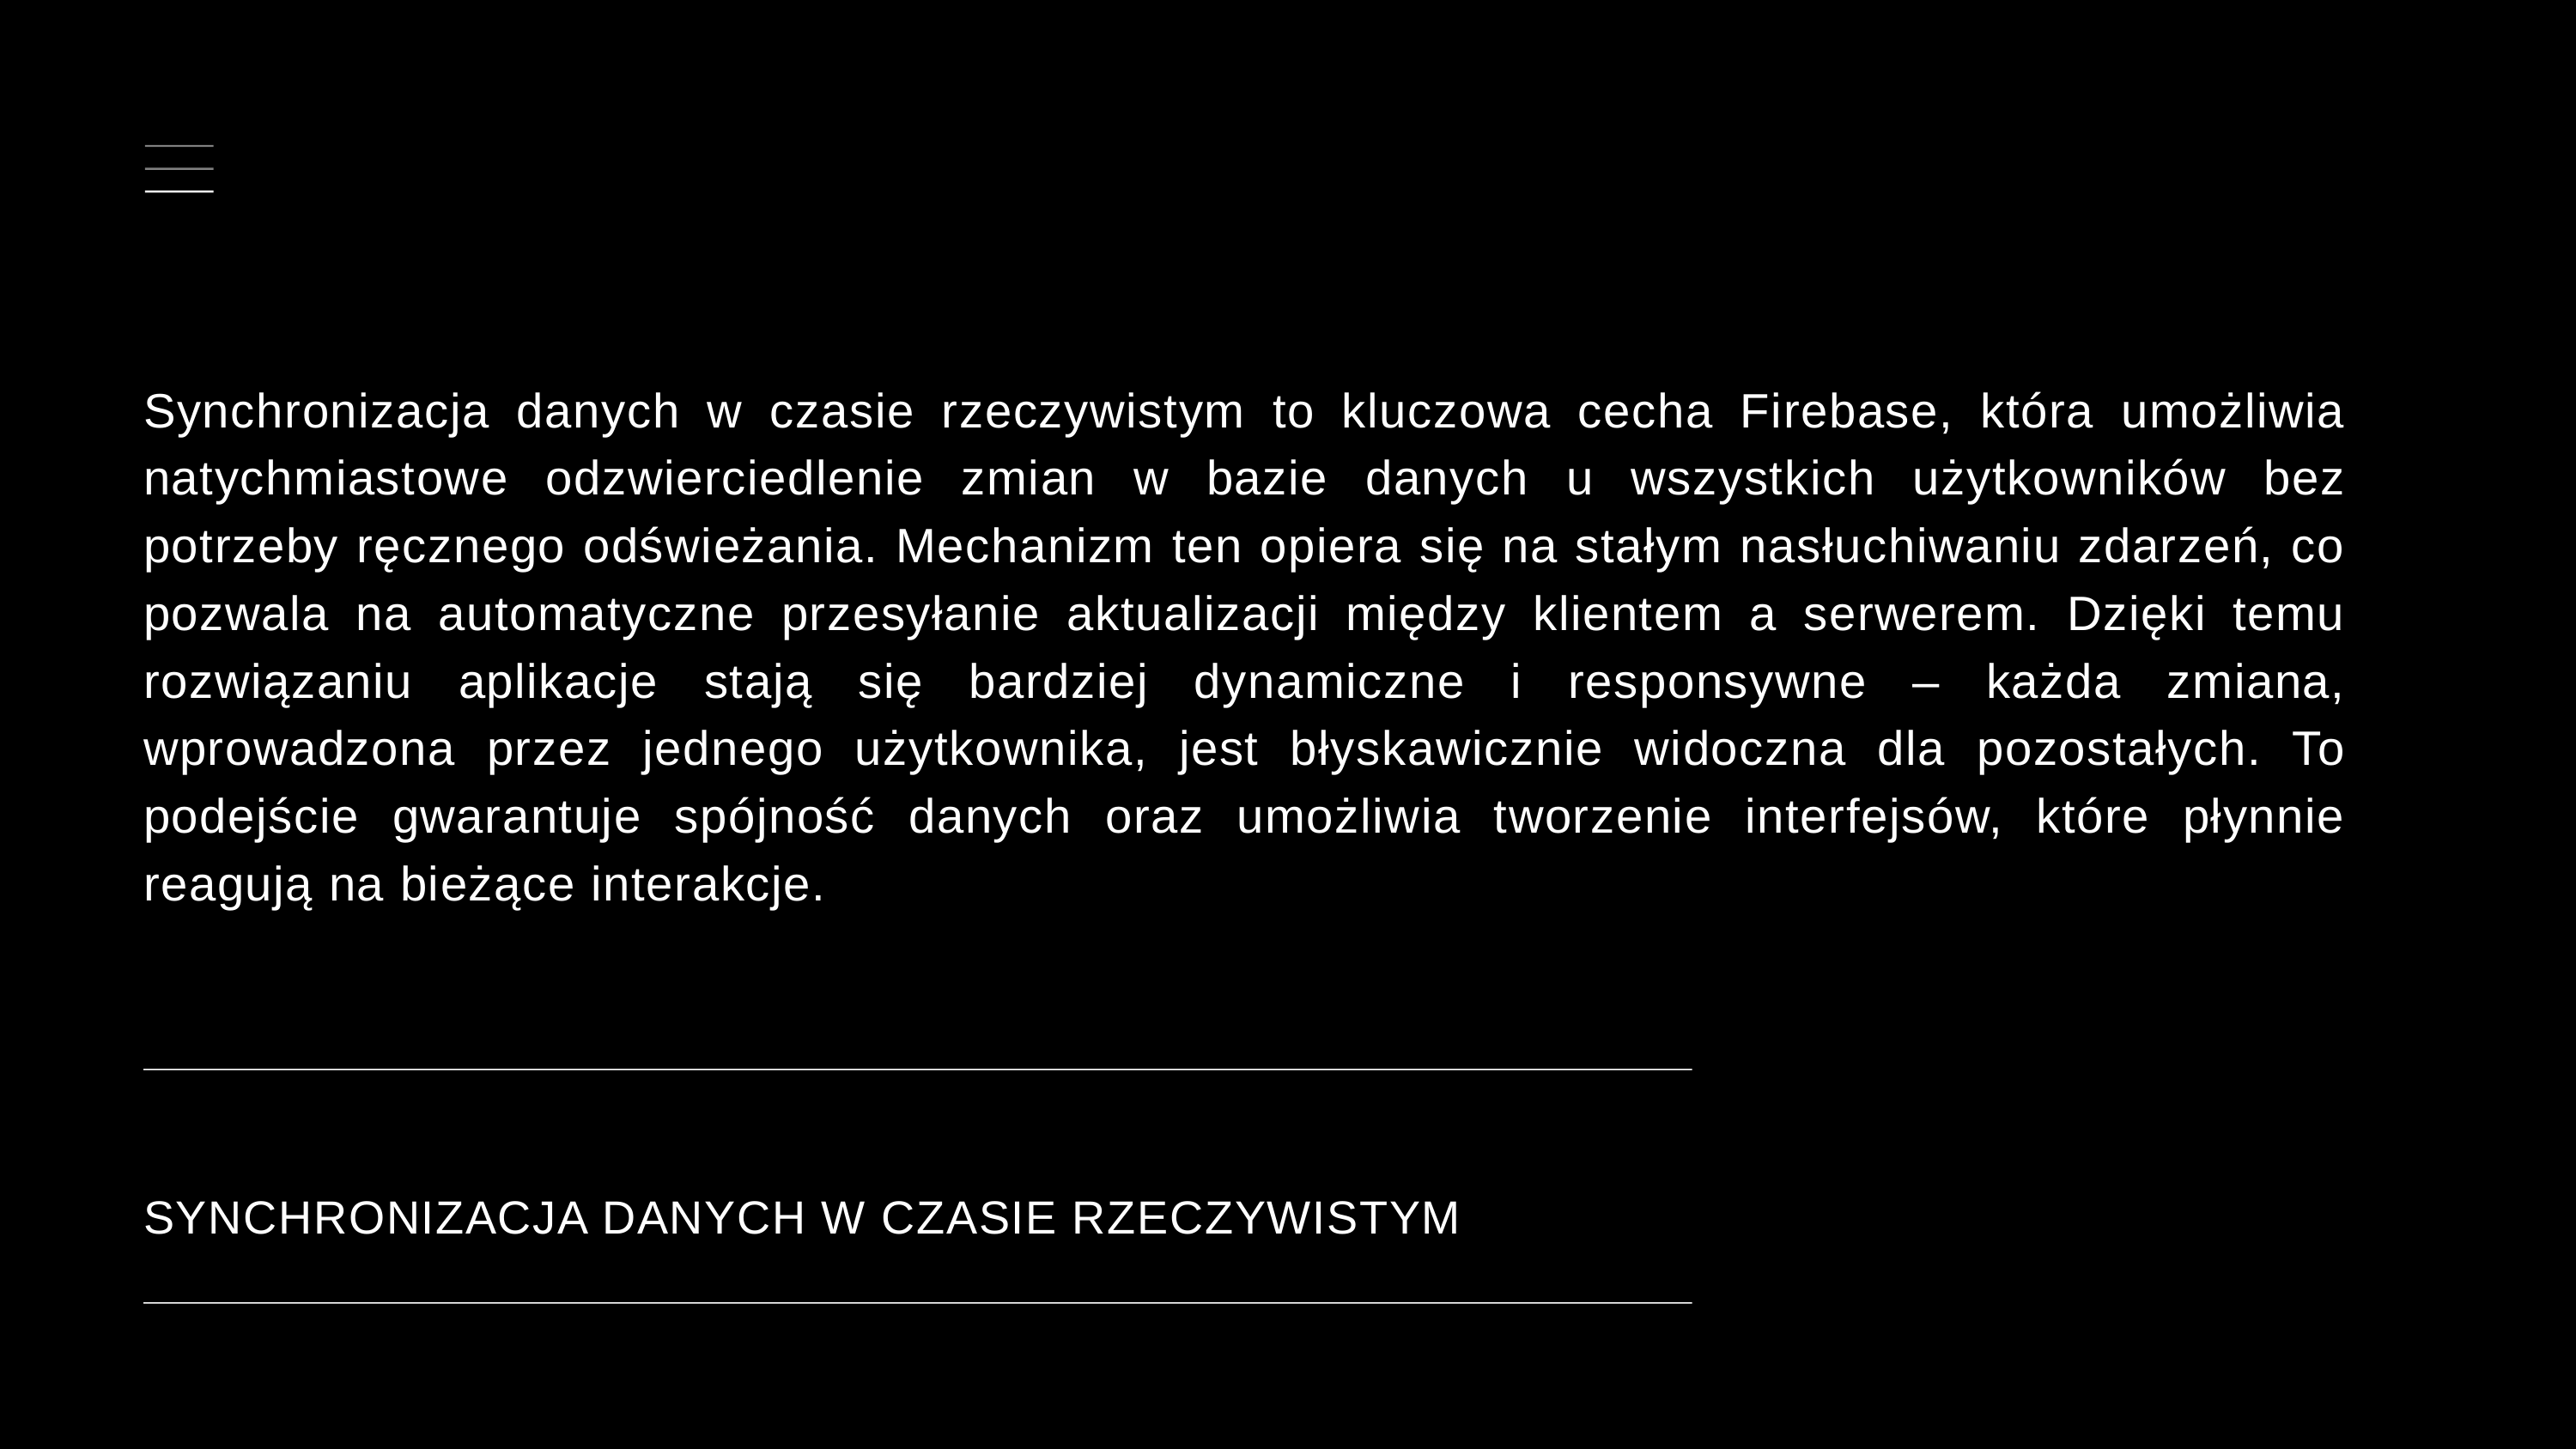

Synchronizacja danych w czasie rzeczywistym to kluczowa cecha Firebase, która umożliwia natychmiastowe odzwierciedlenie zmian w bazie danych u wszystkich użytkowników bez potrzeby ręcznego odświeżania. Mechanizm ten opiera się na stałym nasłuchiwaniu zdarzeń, co pozwala na automatyczne przesyłanie aktualizacji między klientem a serwerem. Dzięki temu rozwiązaniu aplikacje stają się bardziej dynamiczne i responsywne – każda zmiana, wprowadzona przez jednego użytkownika, jest błyskawicznie widoczna dla pozostałych. To podejście gwarantuje spójność danych oraz umożliwia tworzenie interfejsów, które płynnie reagują na bieżące interakcje.

SYNCHRONIZACJA DANYCH W CZASIE RZECZYWISTYM